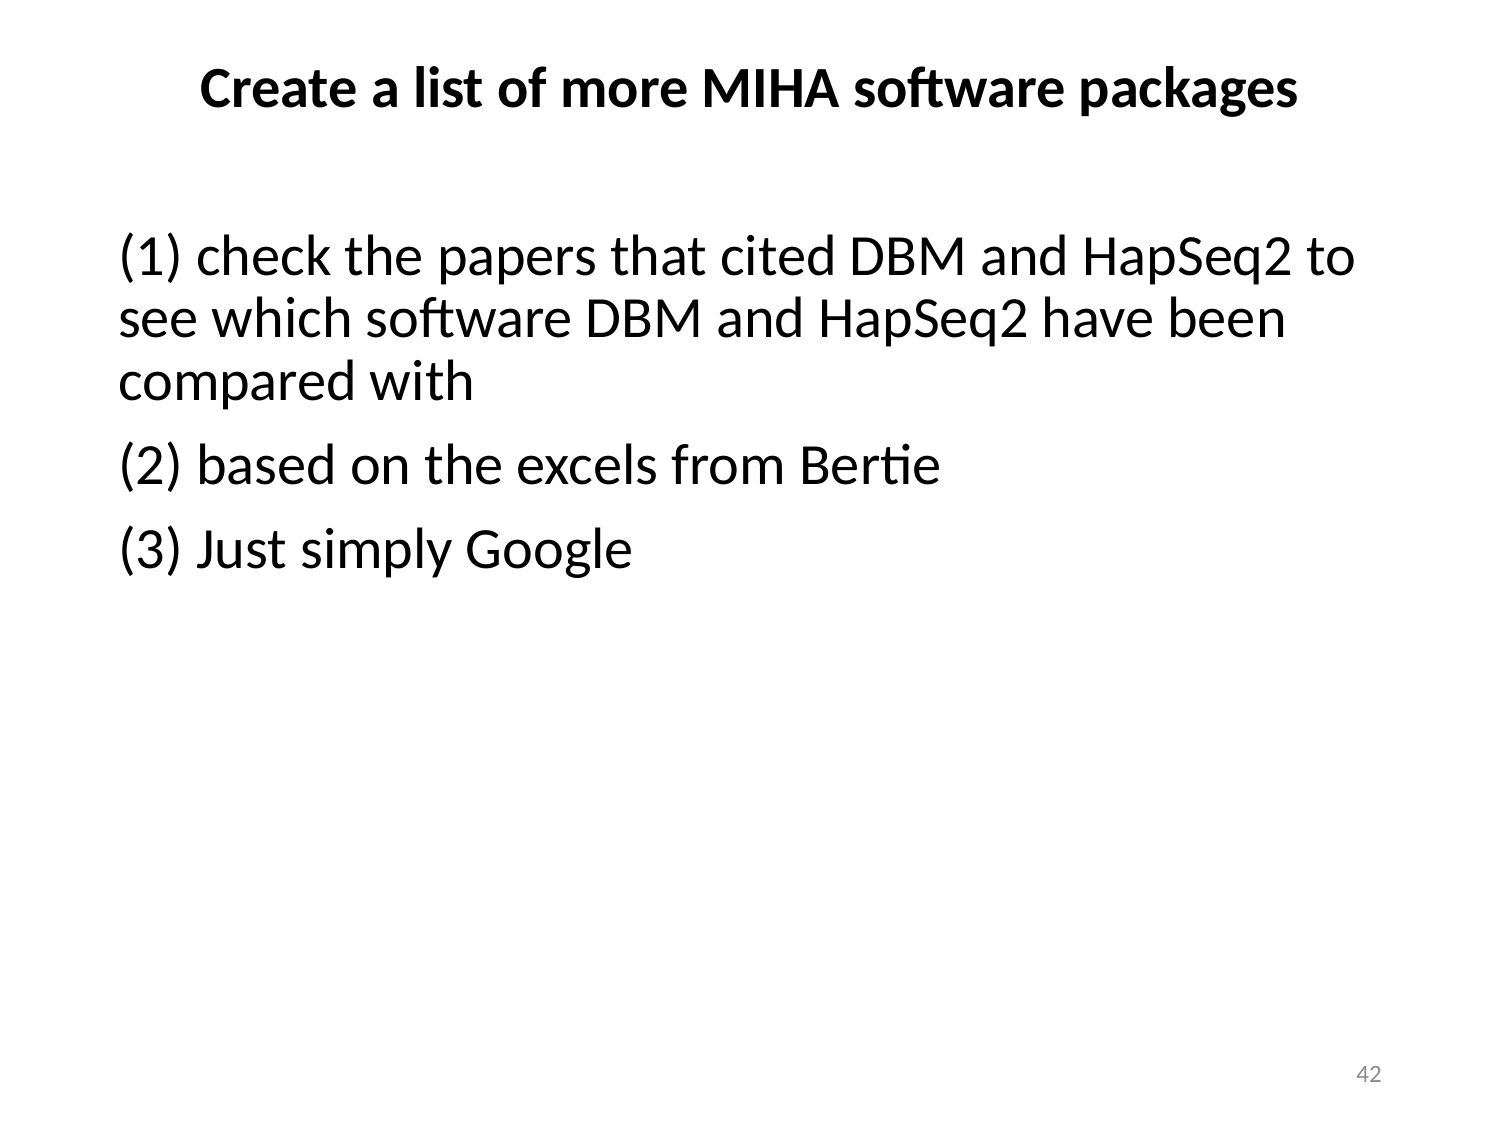

Create a list of more MIHA software packages

(1) check the papers that cited DBM and HapSeq2 to  see which software DBM and HapSeq2 have been compared with
(2) based on the excels from Bertie
(3) Just simply Google
42